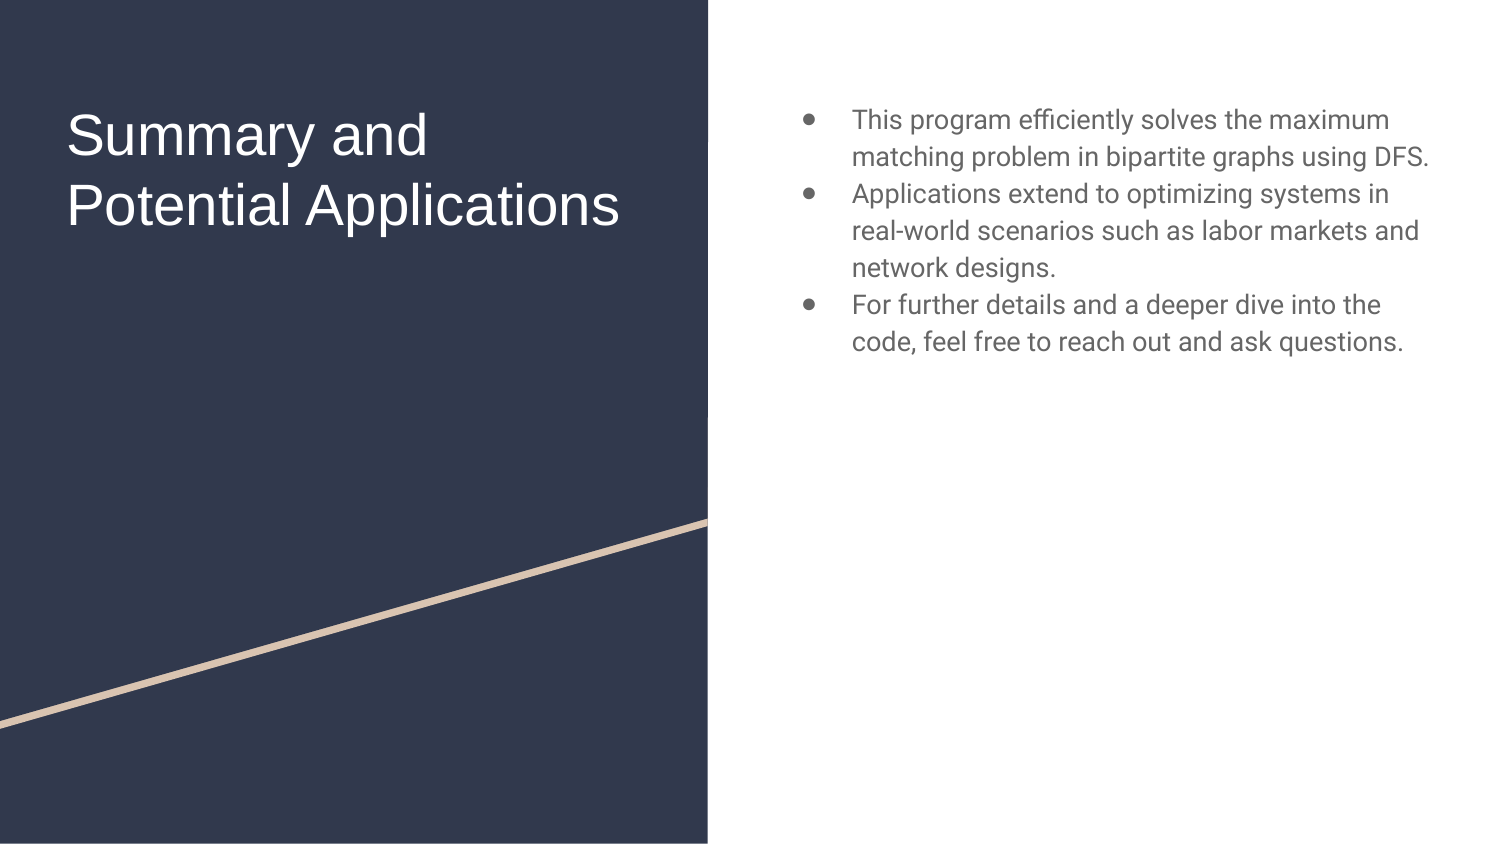

# Summary and Potential Applications
This program efficiently solves the maximum matching problem in bipartite graphs using DFS.
Applications extend to optimizing systems in real-world scenarios such as labor markets and network designs.
For further details and a deeper dive into the code, feel free to reach out and ask questions.